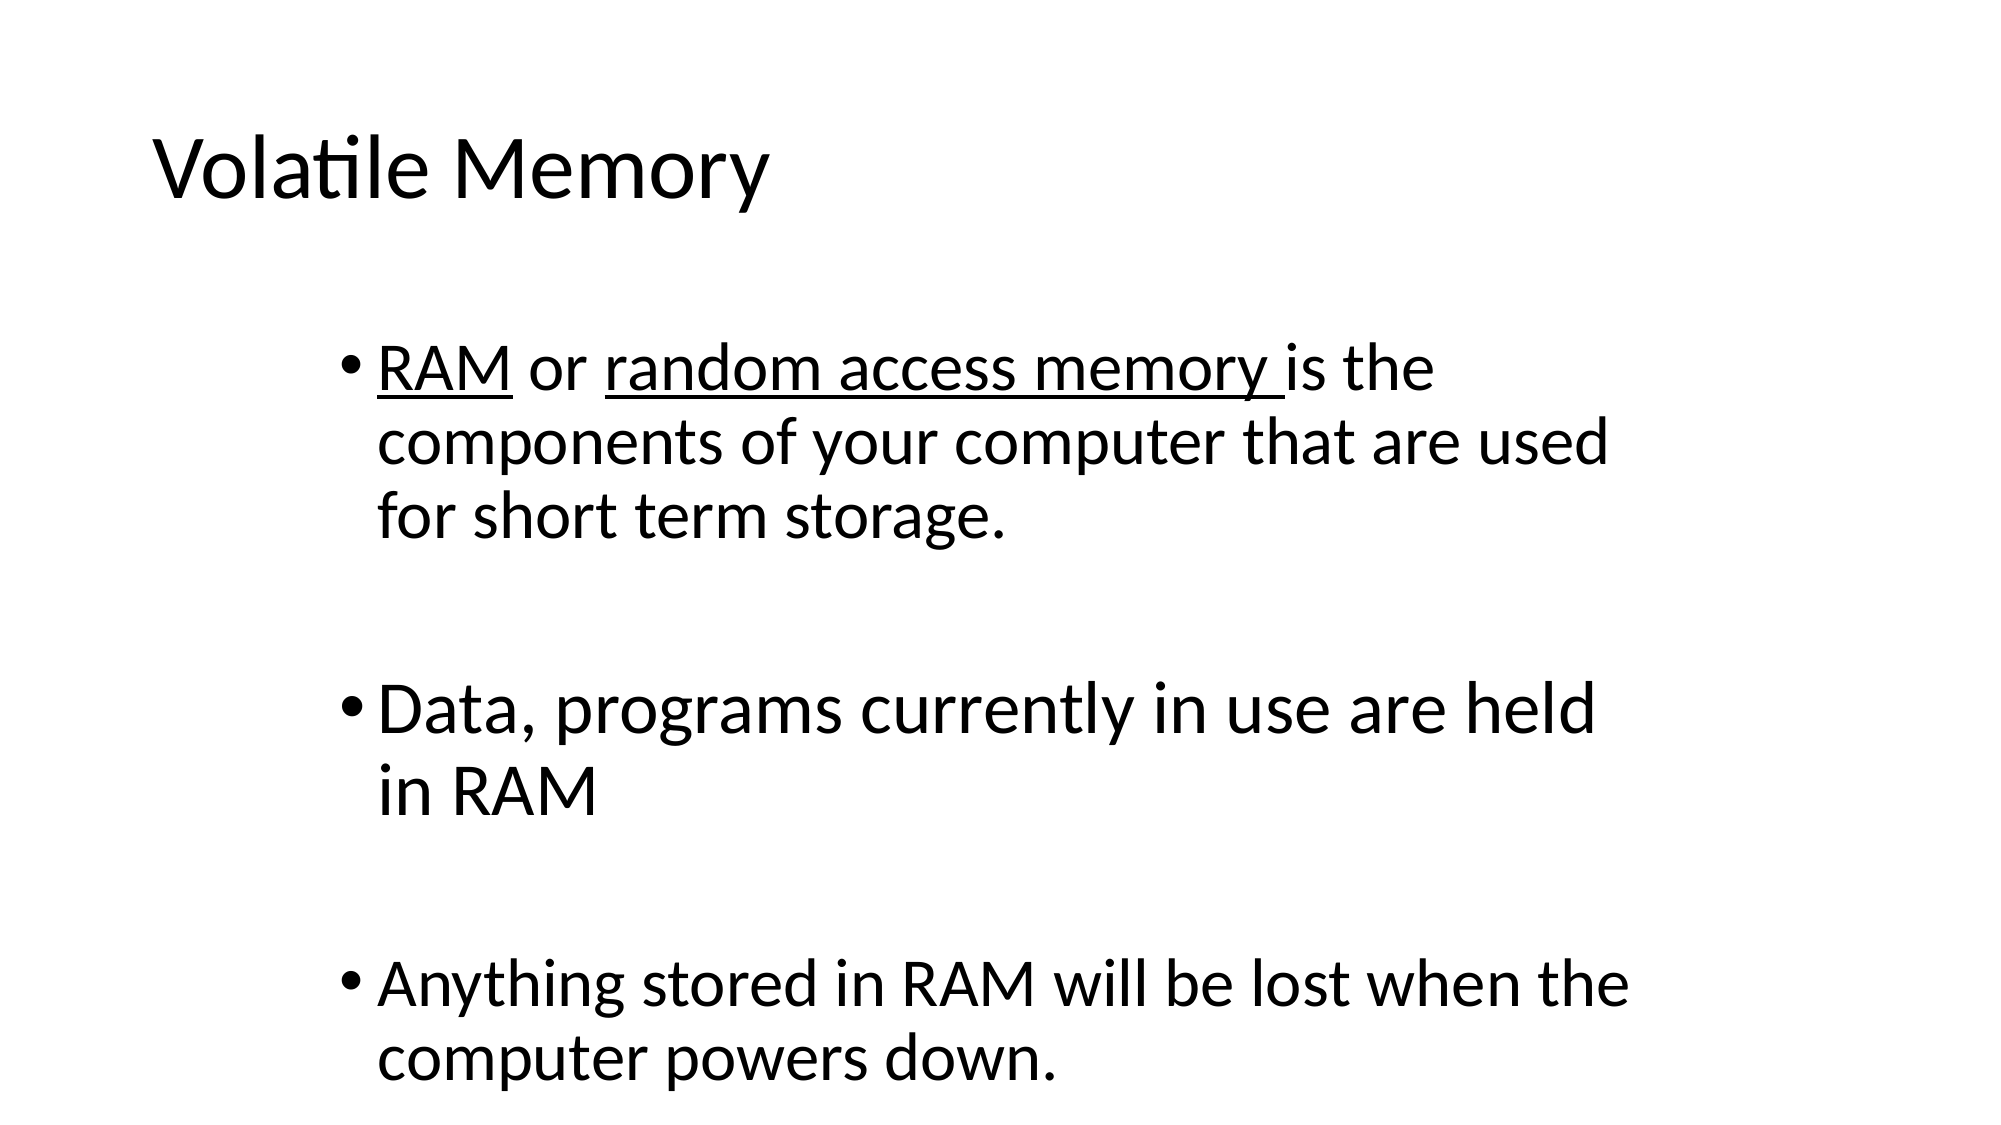

# Volatile Memory

RAM or random access memory is the components of your computer that are used for short term storage.

Data, programs currently in use are held in RAM

Anything stored in RAM will be lost when the computer powers down.